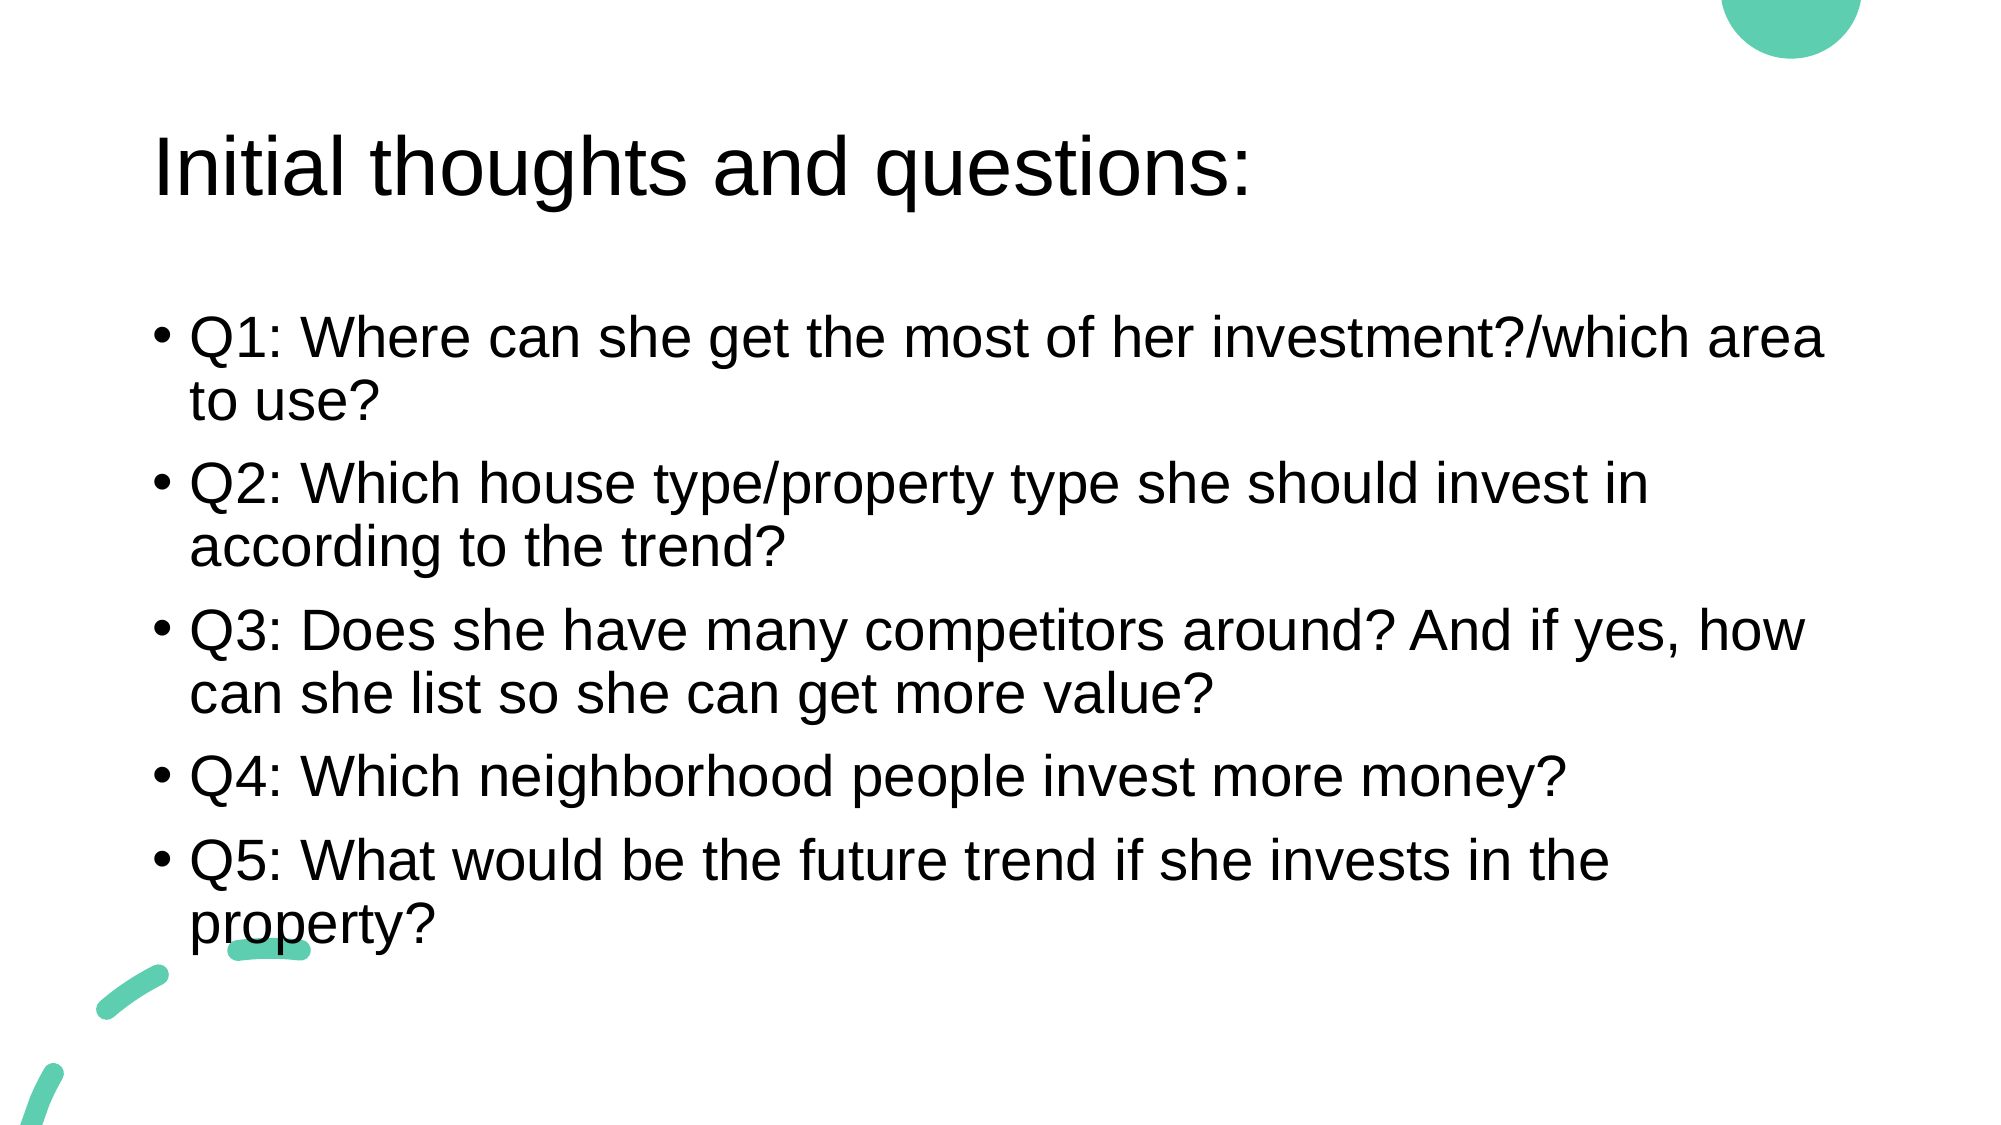

# Initial thoughts and questions:
Q1: Where can she get the most of her investment?/which area to use?
Q2: Which house type/property type she should invest in according to the trend?
Q3: Does she have many competitors around? And if yes, how can she list so she can get more value?
Q4: Which neighborhood people invest more money?
Q5: What would be the future trend if she invests in the property?